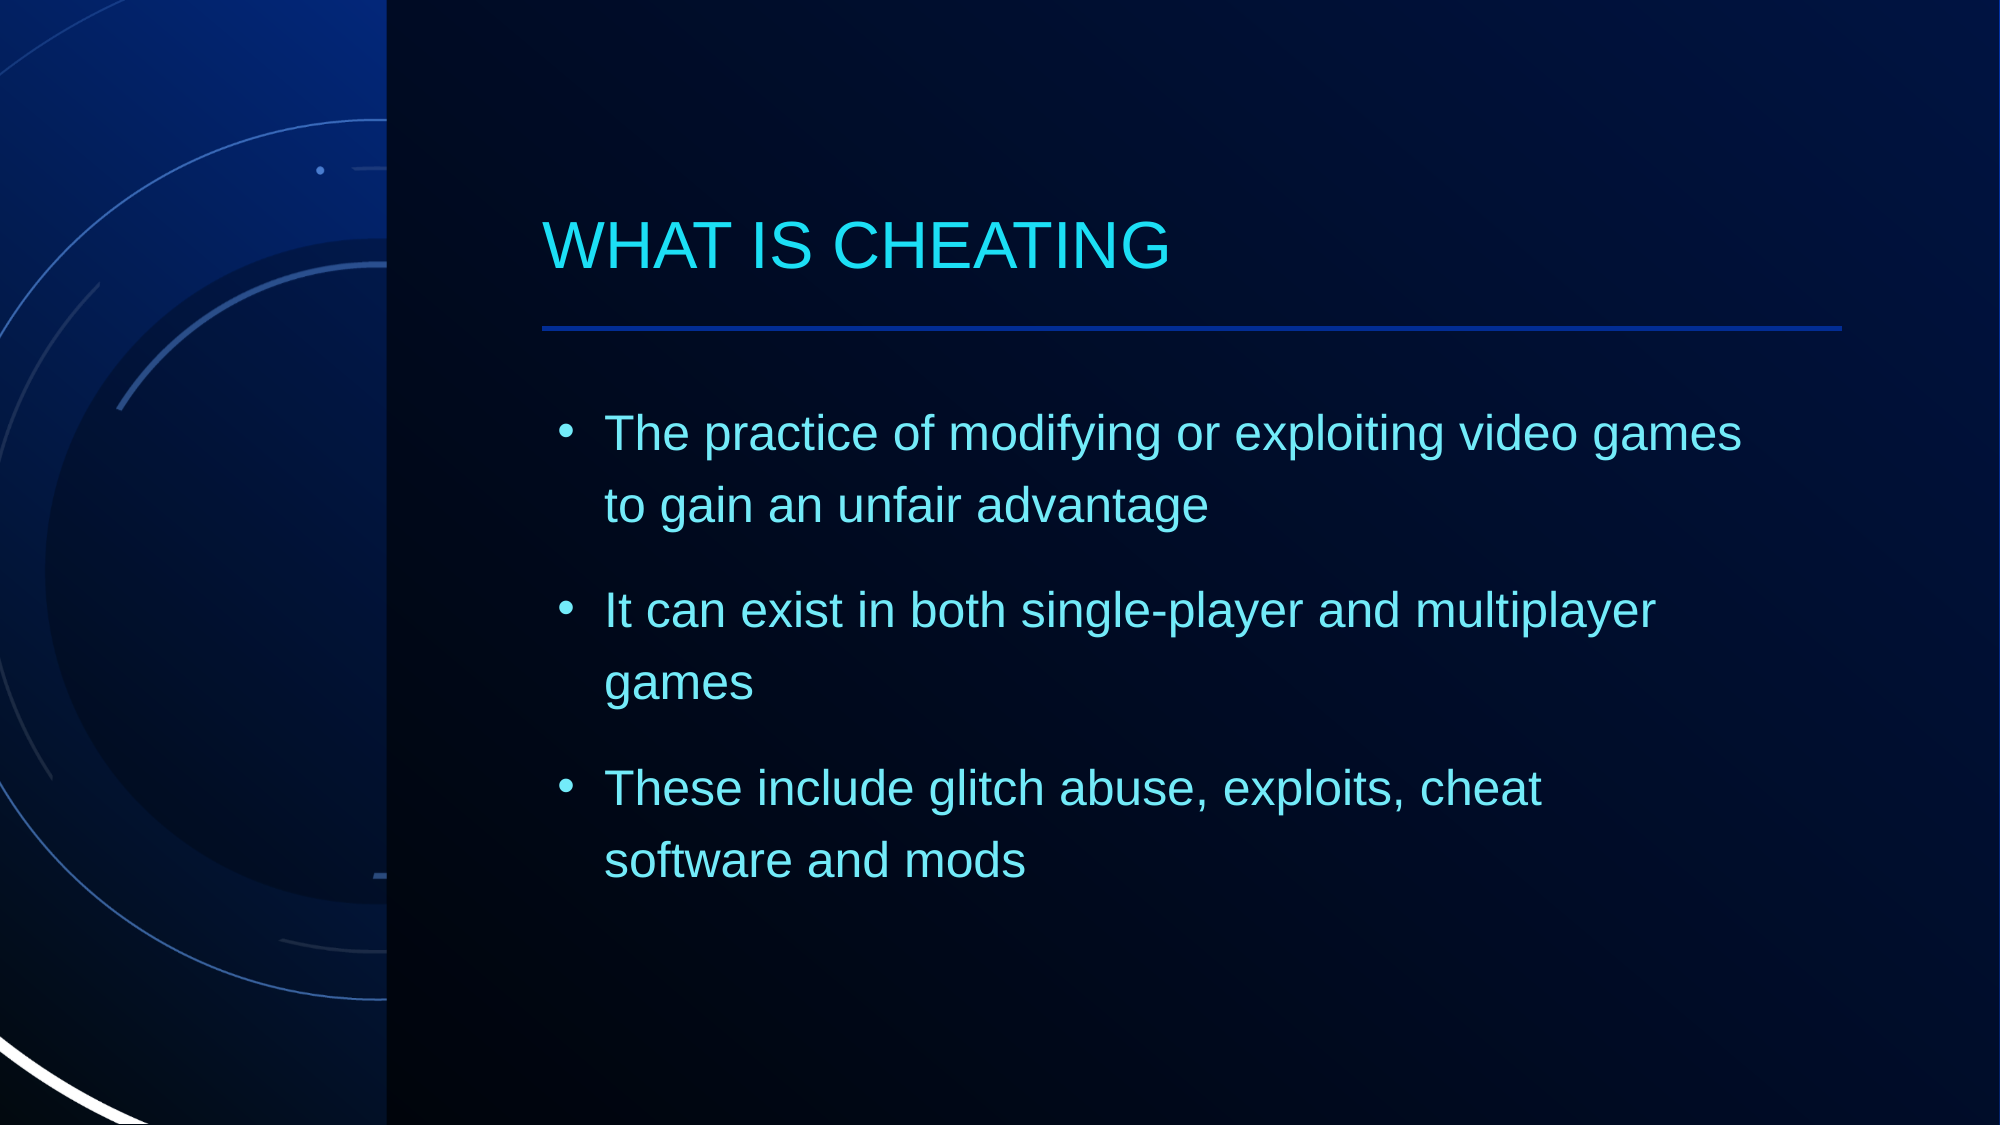

# What is cheating
The practice of modifying or exploiting video games to gain an unfair advantage
It can exist in both single-player and multiplayer games
These include glitch abuse, exploits, cheat software and mods